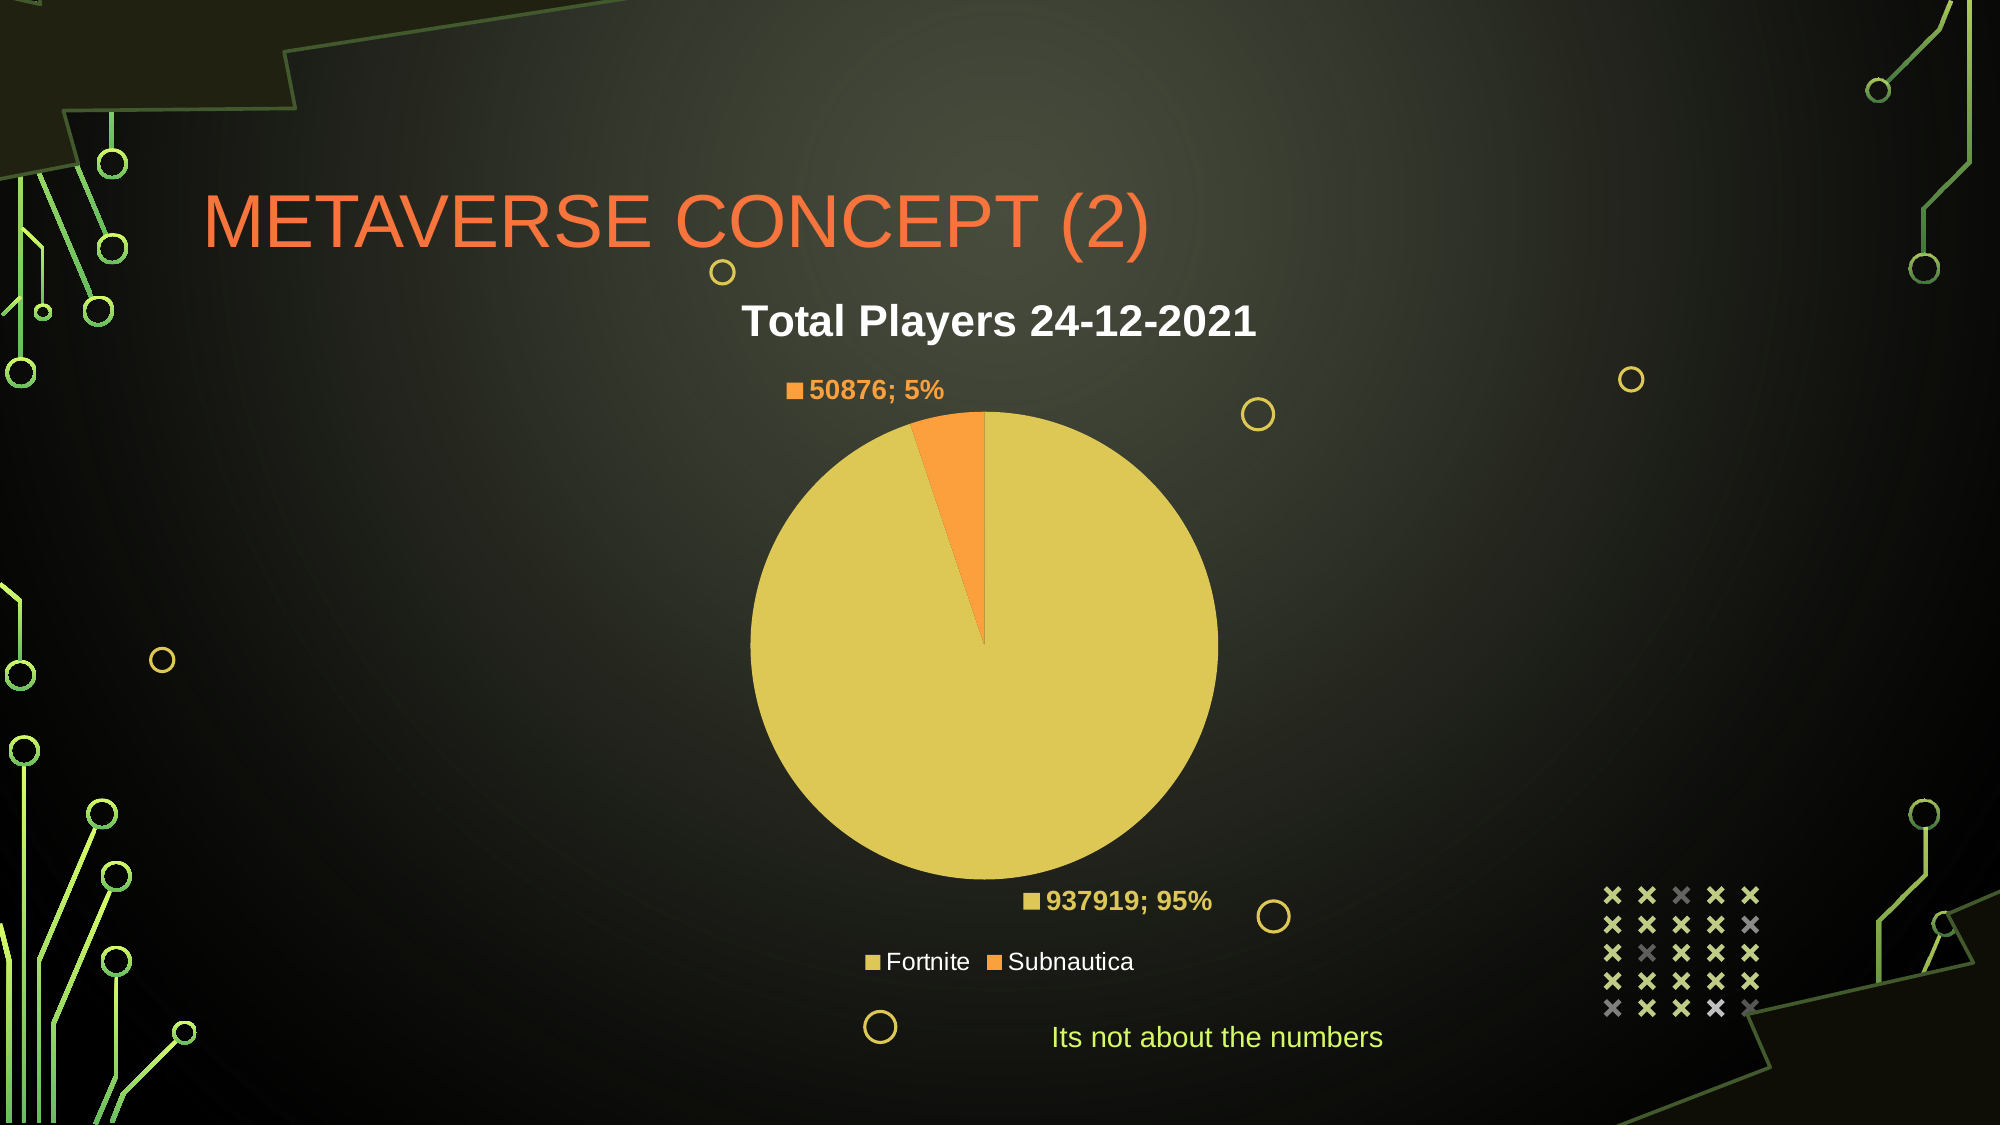

# Metaverse concept (2)

### Chart: Total Players 24-12-2021

| Category | Players |
|---|---|
| Fortnite | 937919.0 |
| Subnautica | 50876.0 |

Its not about the numbers